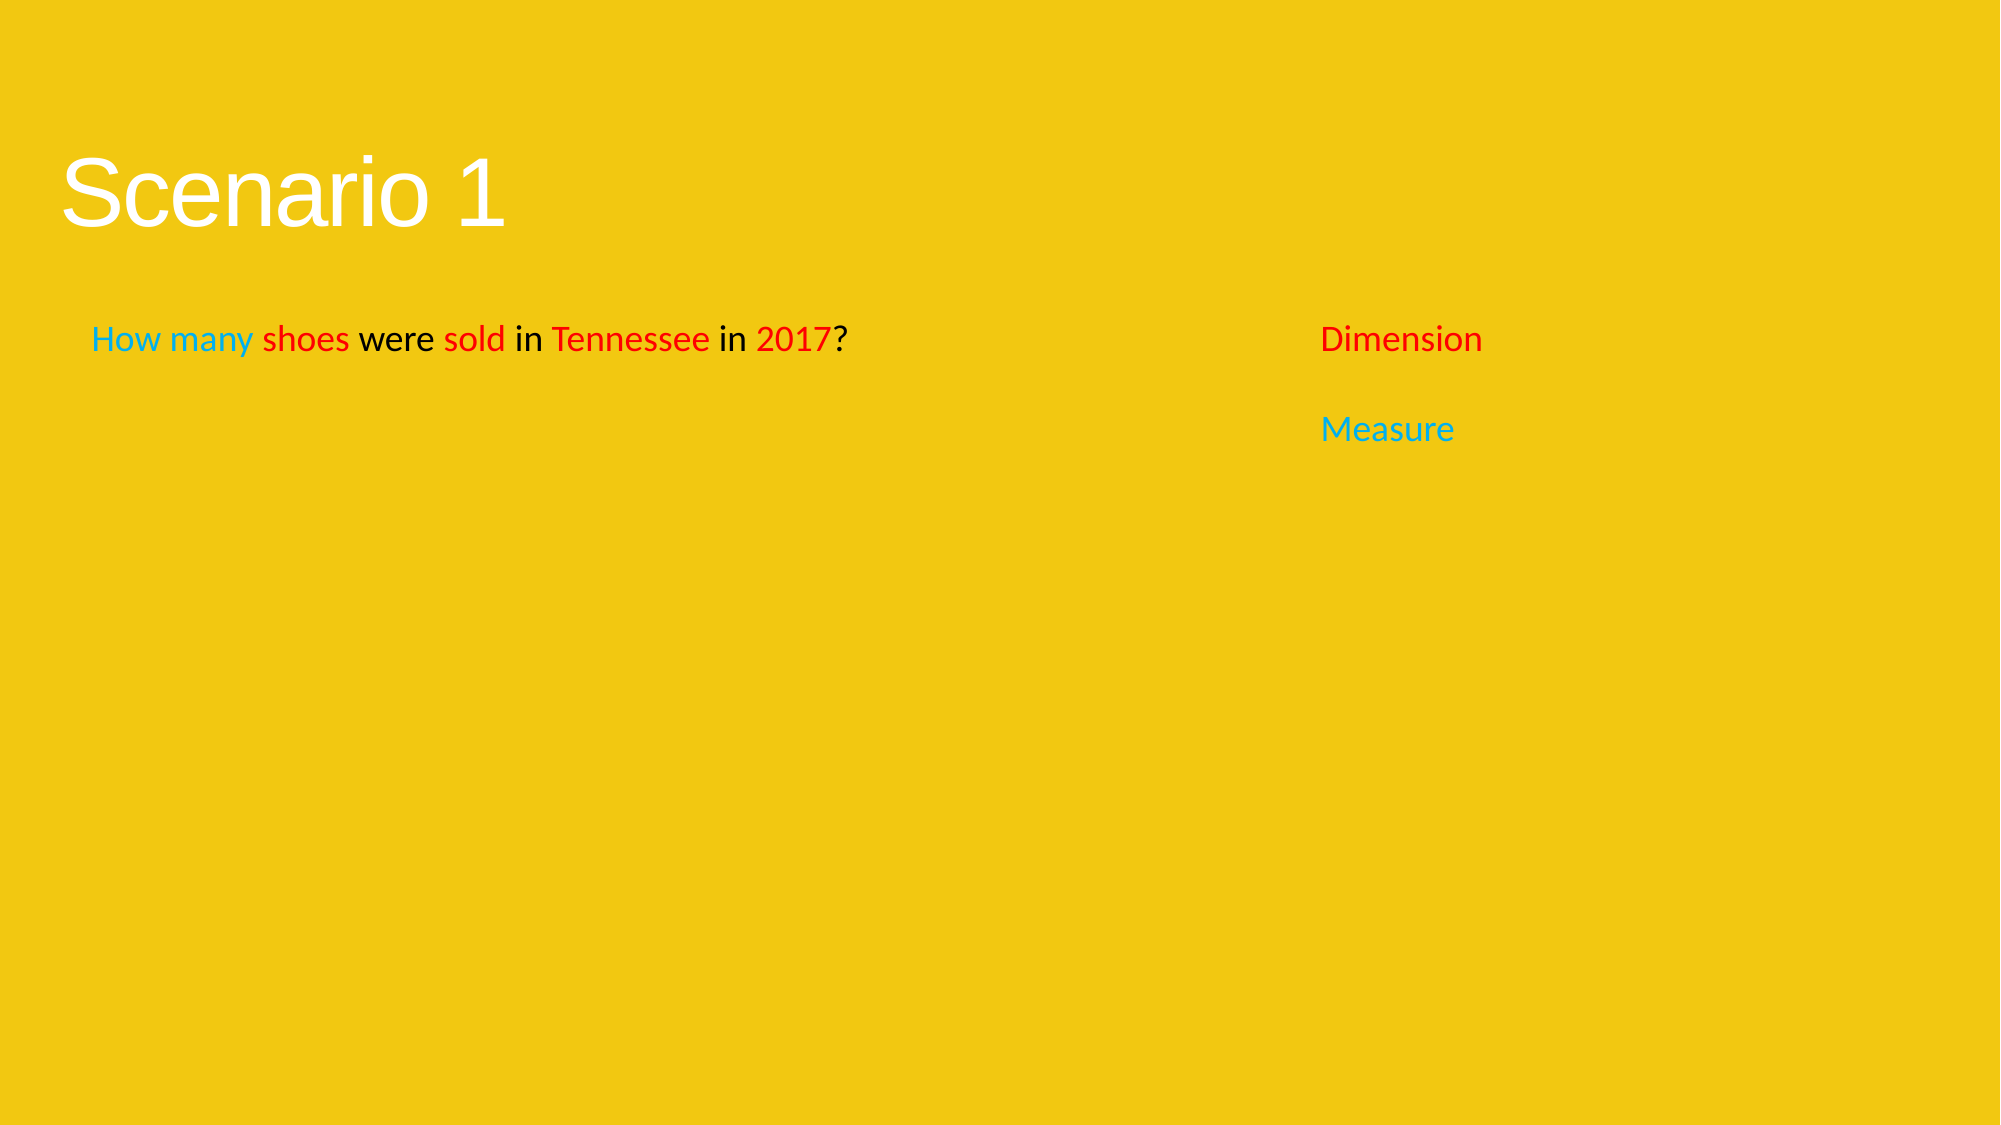

Scenario 1
How many shoes were sold in Tennessee in 2017?

Dimension

Measure